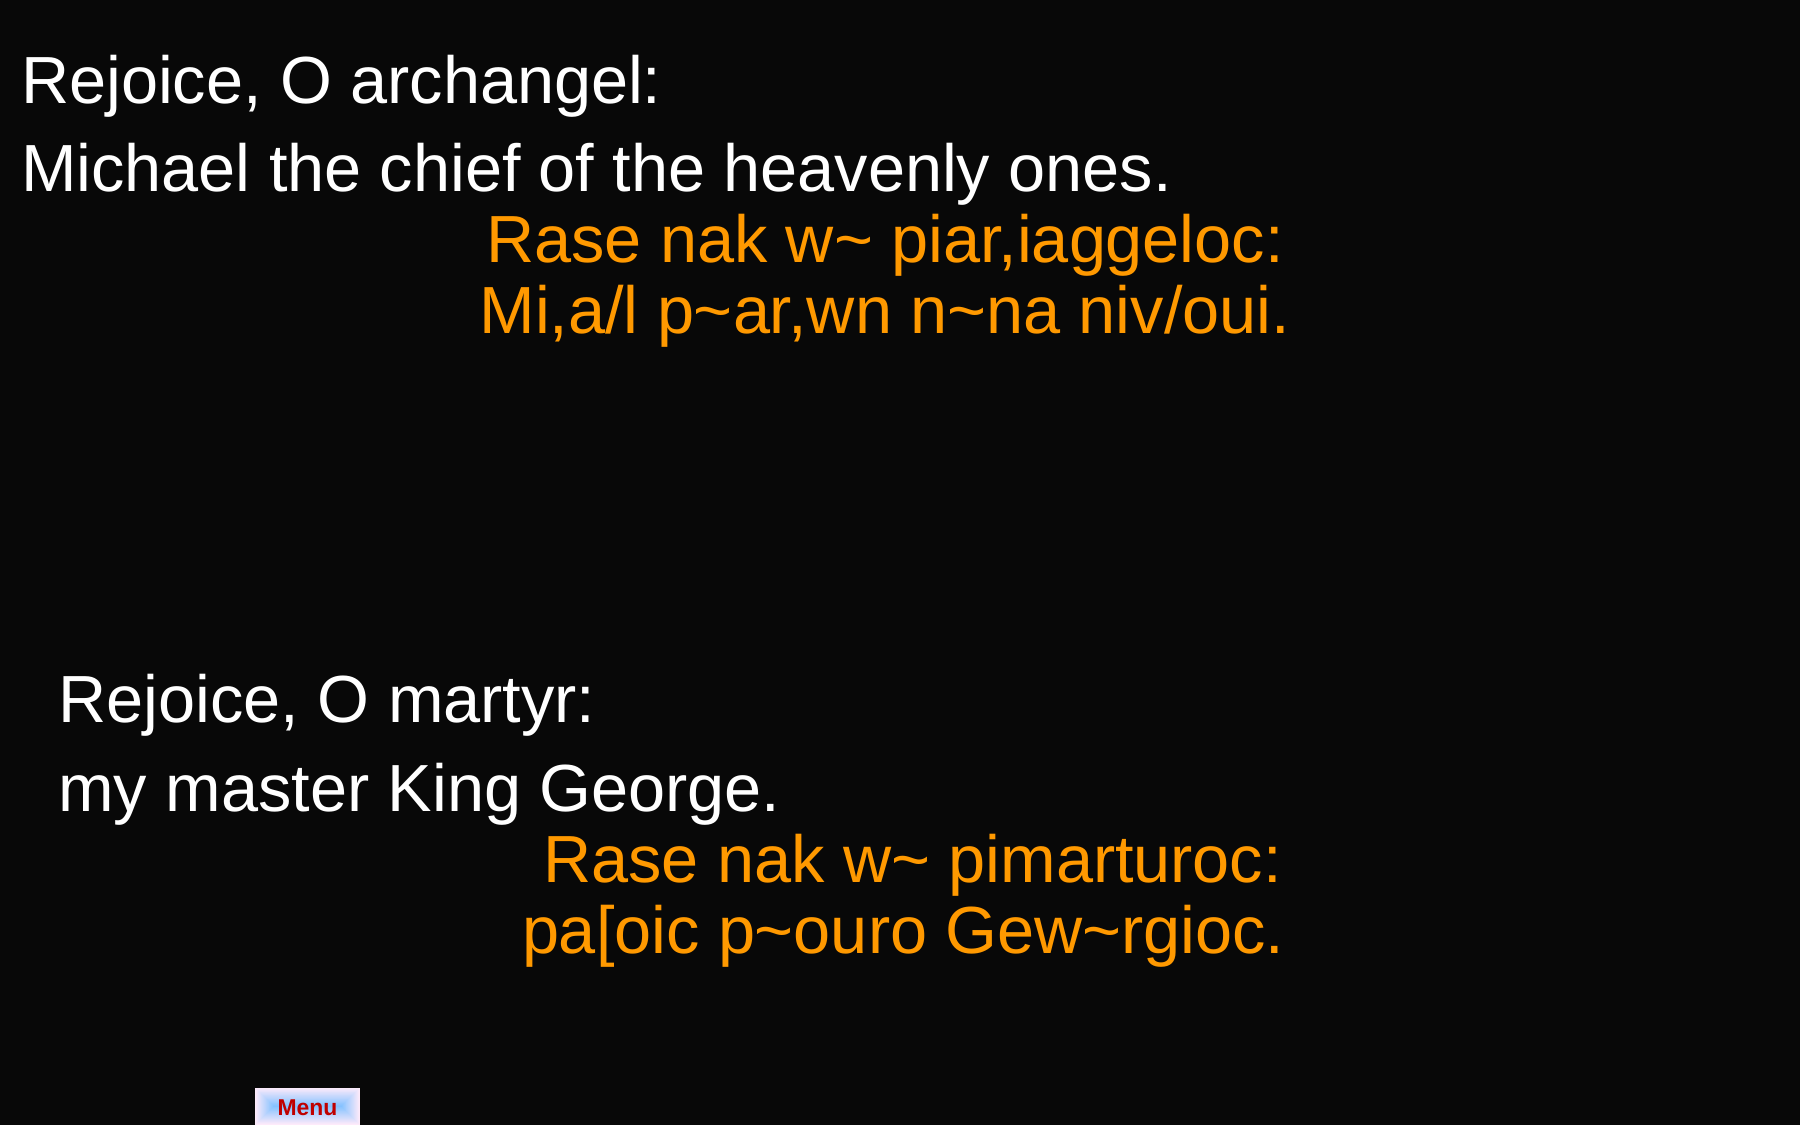

| Rejoice, O archangel: Michael the chief of the heavenly ones. |  |
| --- | --- |
| Rase nak w~ piar,iaggeloc: Mi,a/l p~ar,wn n~na niv/oui. |  |
| Rejoice, O martyr: my master King George. |  |
| --- | --- |
| Rase nak w~ pimarturoc: pa[oic p~ouro Gew~rgioc. |  |

Menu